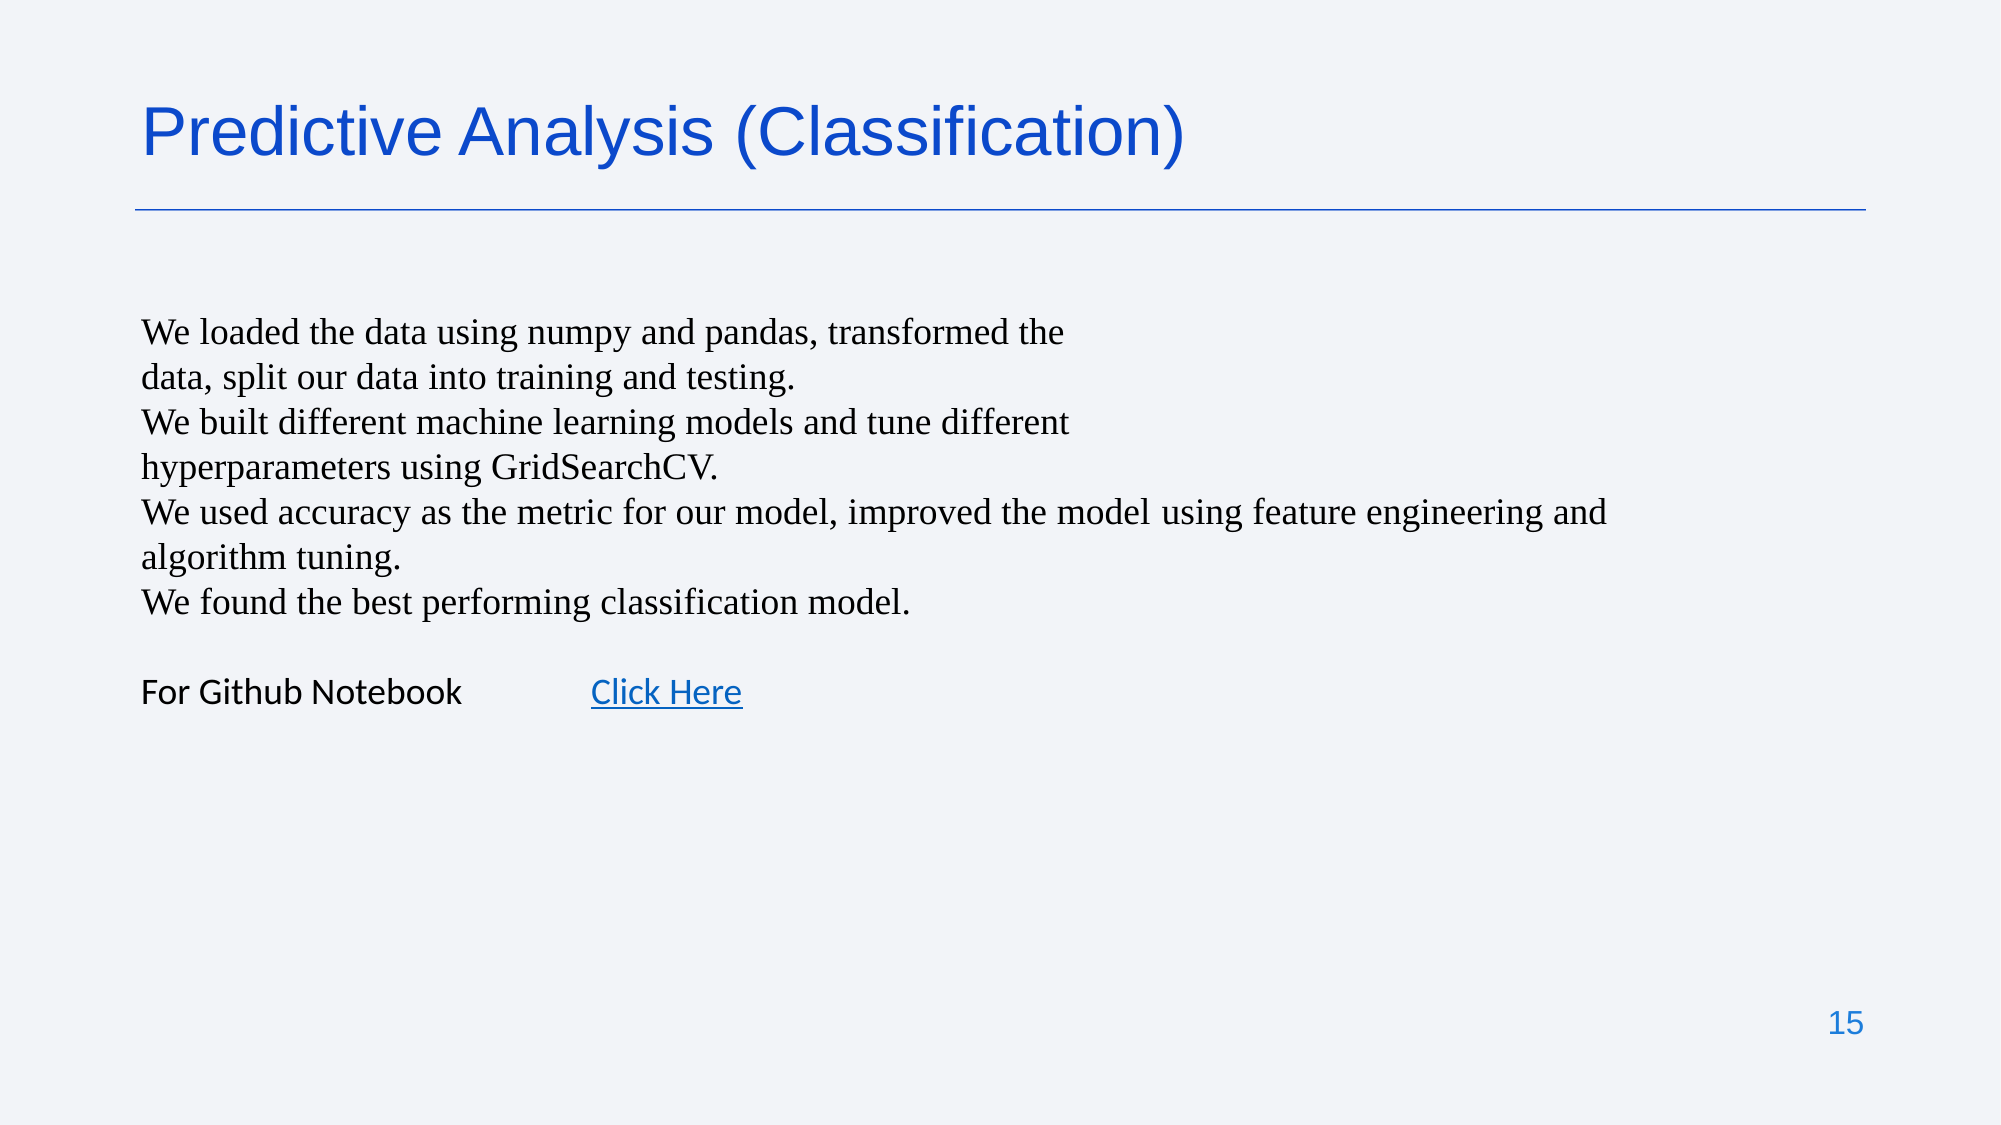

Predictive Analysis (Classification)
We loaded the data using numpy and pandas, transformed the
data, split our data into training and testing.
We built different machine learning models and tune different
hyperparameters using GridSearchCV.
We used accuracy as the metric for our model, improved the model using feature engineering and algorithm tuning.
We found the best performing classification model.

For Github Notebook 	Click Here
15